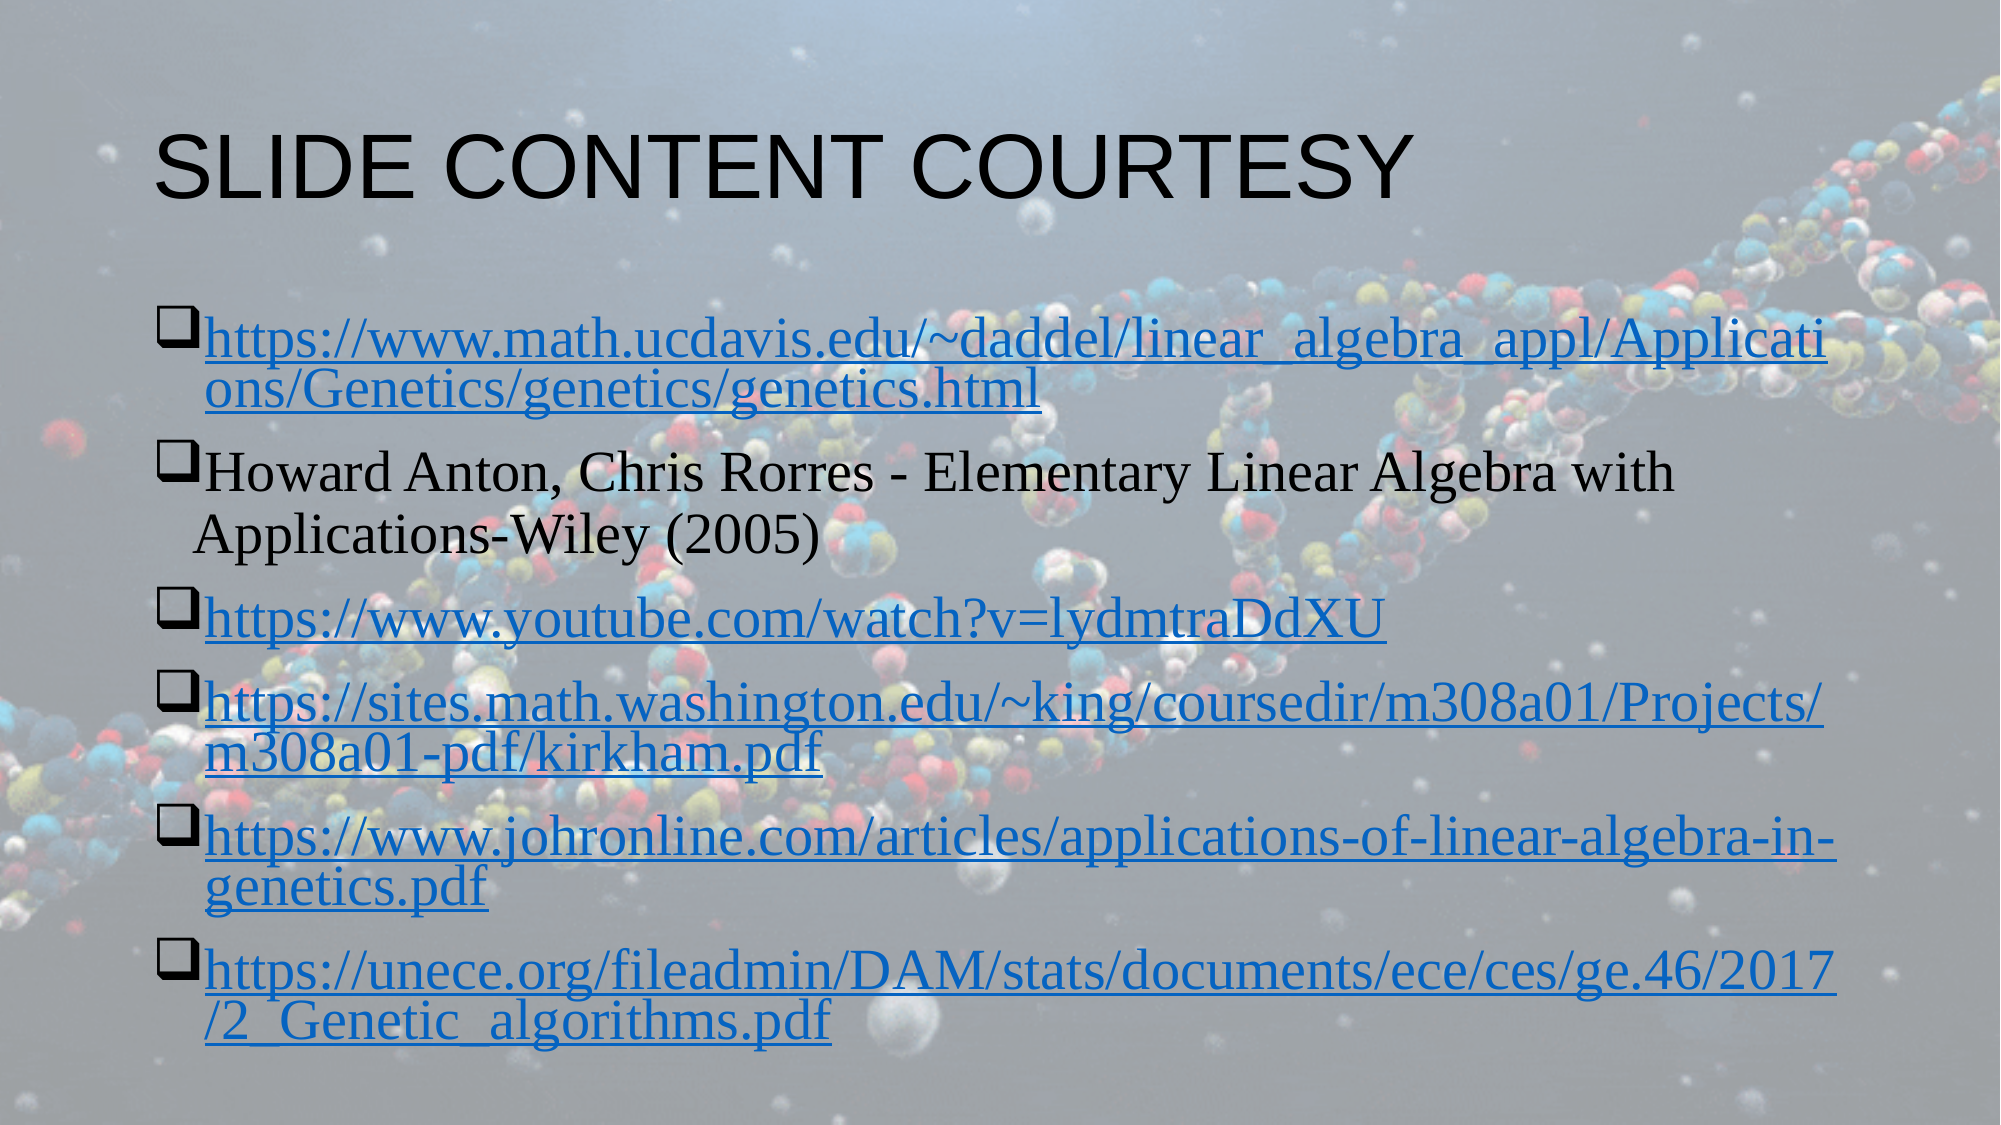

# SLIDE CONTENT COURTESY
https://www.math.ucdavis.edu/~daddel/linear_algebra_appl/Applications/Genetics/genetics/genetics.html
Howard Anton, Chris Rorres - Elementary Linear Algebra with Applications-Wiley (2005)
https://www.youtube.com/watch?v=lydmtraDdXU
https://sites.math.washington.edu/~king/coursedir/m308a01/Projects/m308a01-pdf/kirkham.pdf
https://www.johronline.com/articles/applications-of-linear-algebra-in-genetics.pdf
https://unece.org/fileadmin/DAM/stats/documents/ece/ces/ge.46/2017/2_Genetic_algorithms.pdf